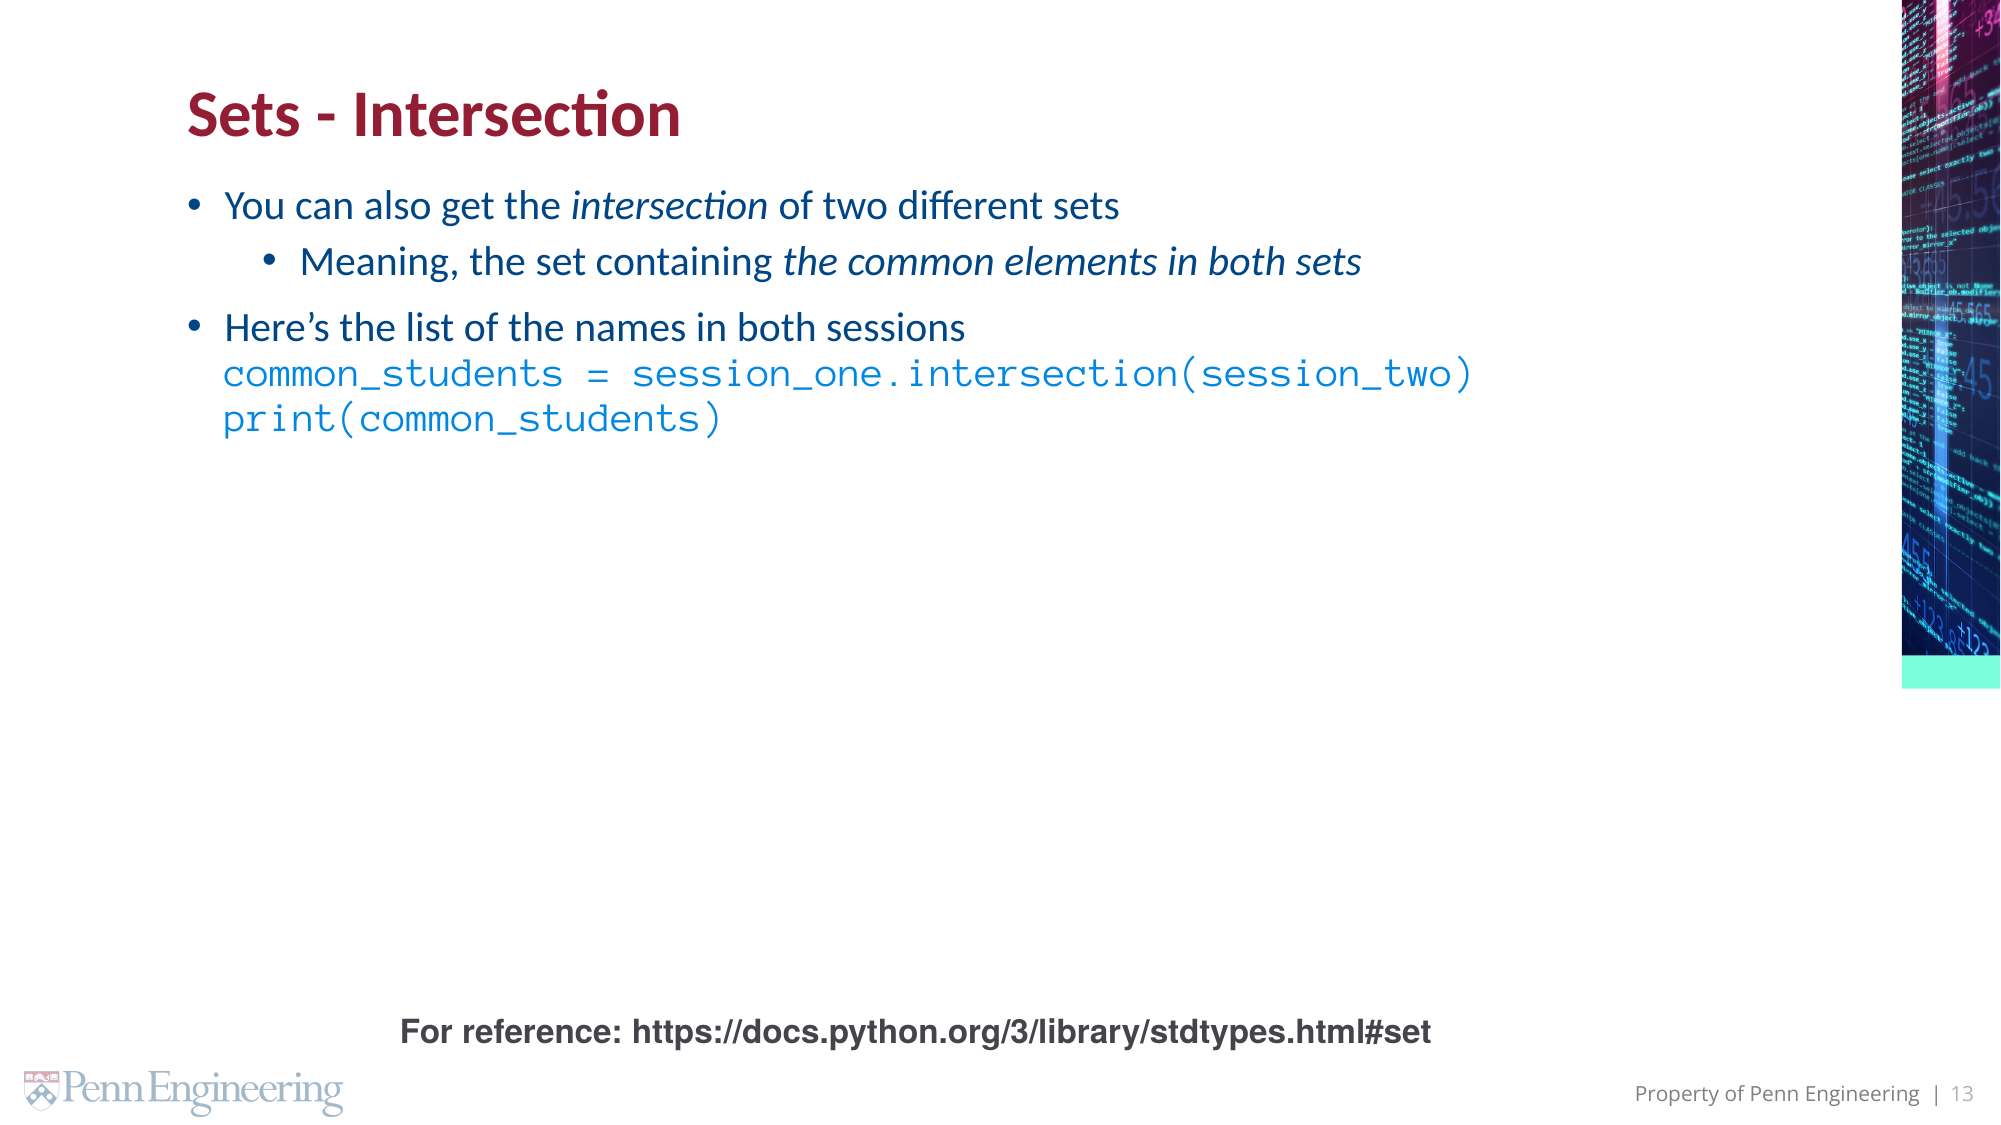

# Sets - Intersection
You can also get the intersection of two different sets
Meaning, the set containing the common elements in both sets
Here’s the list of the names in both sessions
common_students = session_one.intersection(session_two)
print(common_students)

For reference: https://docs.python.org/3/library/stdtypes.html#set
13